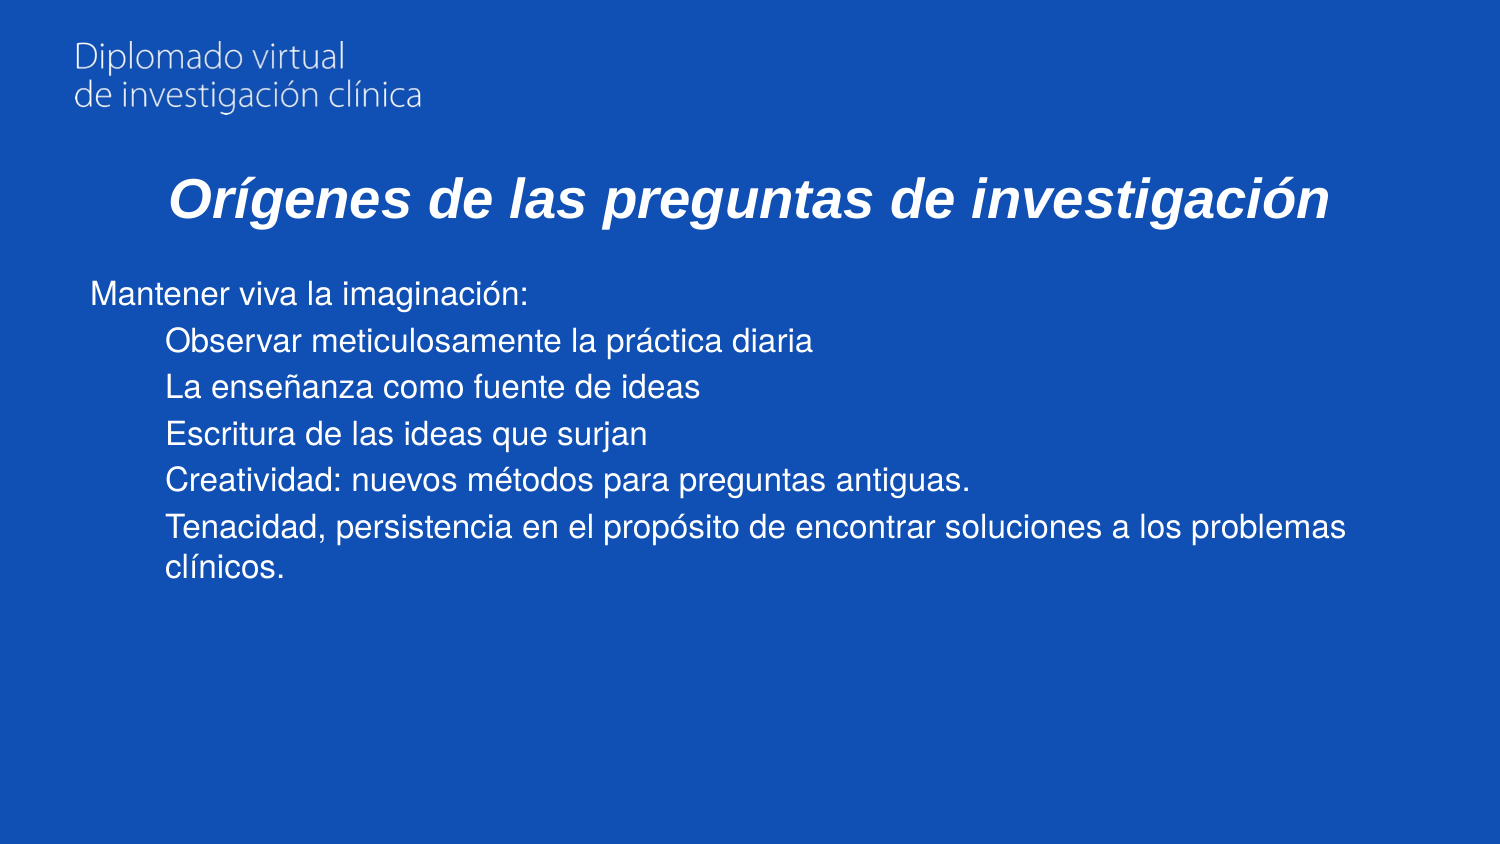

# Orígenes de las preguntas de investigación
Mantener viva la imaginación:
Observar meticulosamente la práctica diaria
La enseñanza como fuente de ideas
Escritura de las ideas que surjan
Creatividad: nuevos métodos para preguntas antiguas.
Tenacidad, persistencia en el propósito de encontrar soluciones a los problemas clínicos.